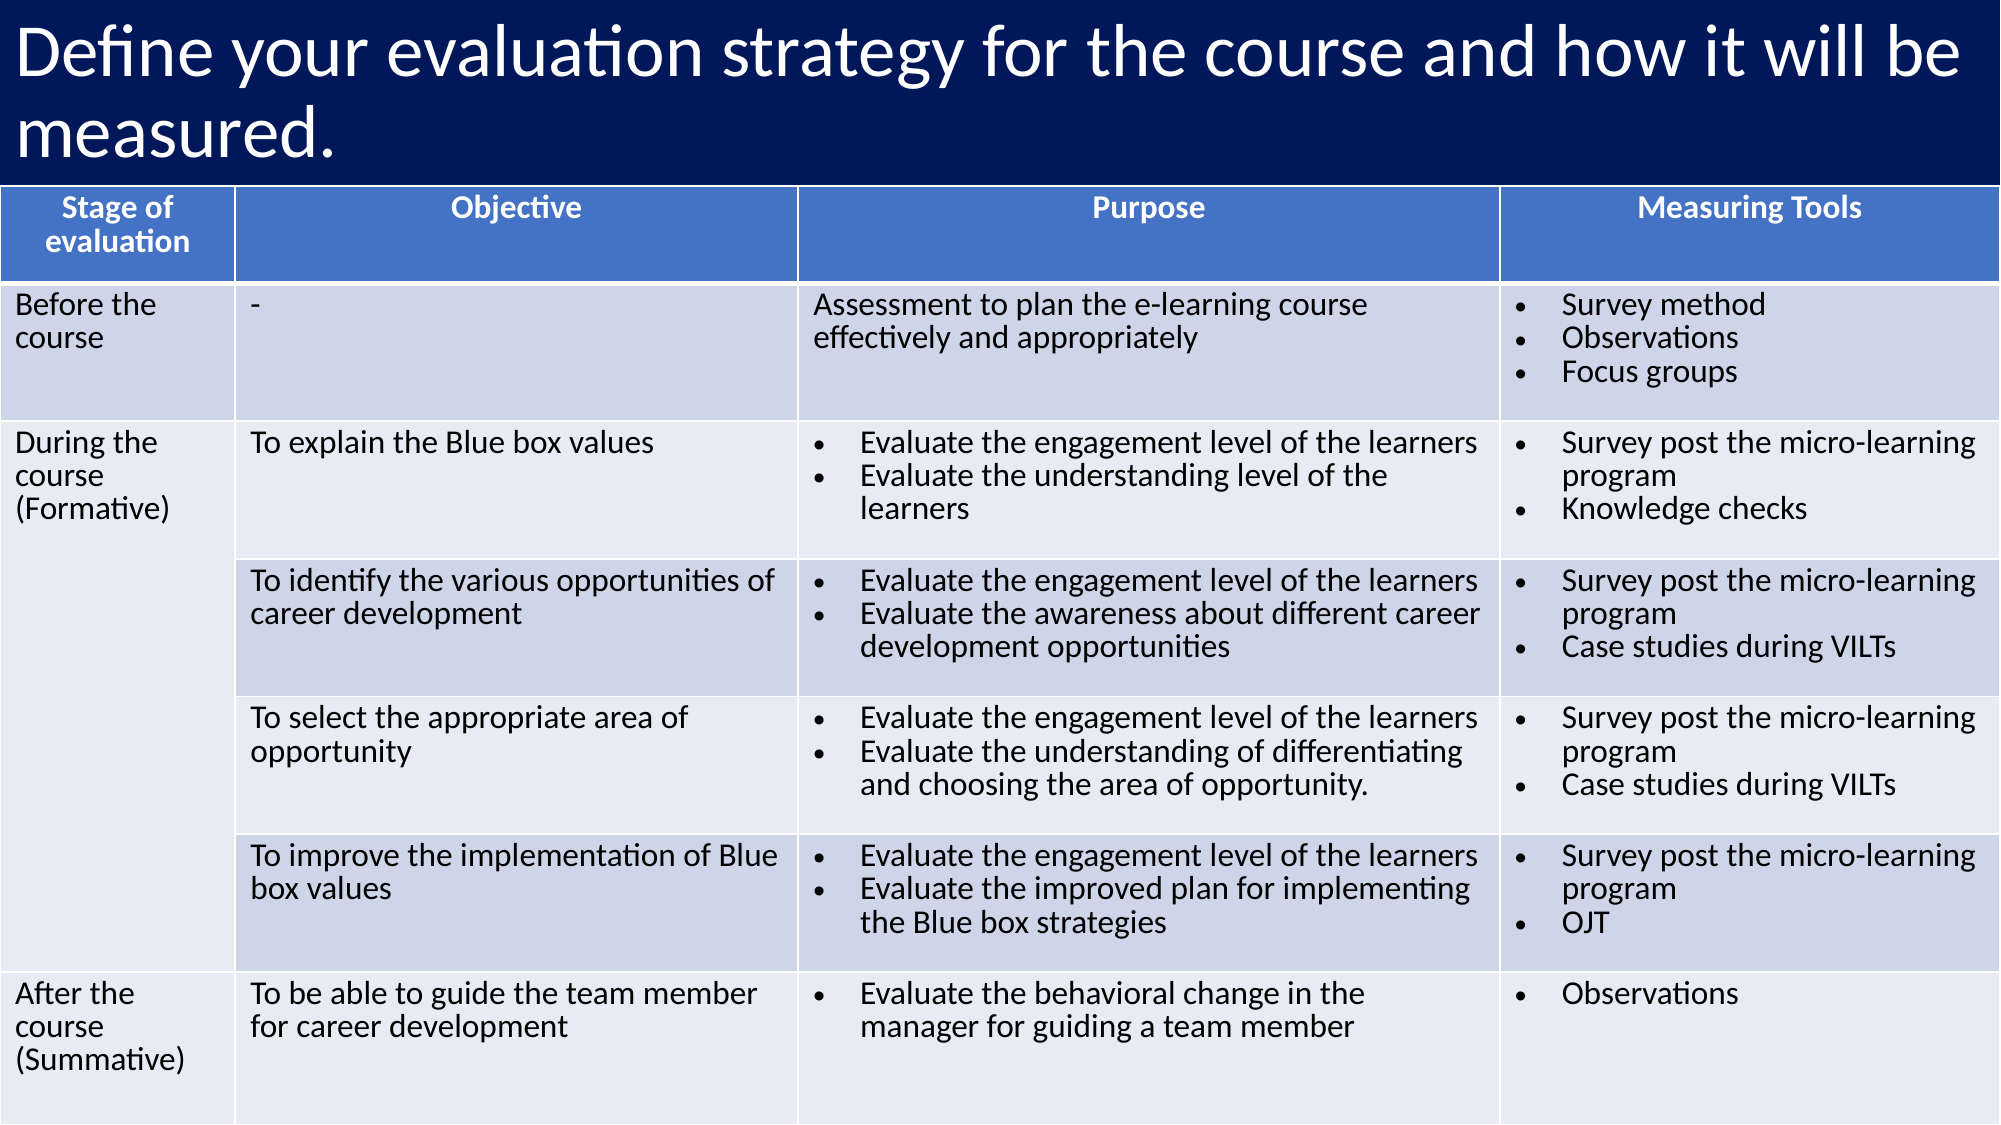

# Define your evaluation strategy for the course and how it will be measured.
| Stage of evaluation | Objective | Purpose | Measuring Tools |
| --- | --- | --- | --- |
| Before the course | - | Assessment to plan the e-learning course effectively and appropriately | Survey method Observations Focus groups |
| During the course (Formative) | To explain the Blue box values | Evaluate the engagement level of the learners Evaluate the understanding level of the learners | Survey post the micro-learning program Knowledge checks |
|  | To identify the various opportunities of career development | Evaluate the engagement level of the learners Evaluate the awareness about different career development opportunities | Survey post the micro-learning program Case studies during VILTs |
|  | To select the appropriate area of opportunity | Evaluate the engagement level of the learners Evaluate the understanding of differentiating and choosing the area of opportunity. | Survey post the micro-learning program Case studies during VILTs |
|  | To improve the implementation of Blue box values | Evaluate the engagement level of the learners Evaluate the improved plan for implementing the Blue box strategies | Survey post the micro-learning program OJT |
| After the course (Summative) | To be able to guide the team member for career development | Evaluate the behavioral change in the manager for guiding a team member | Observations |